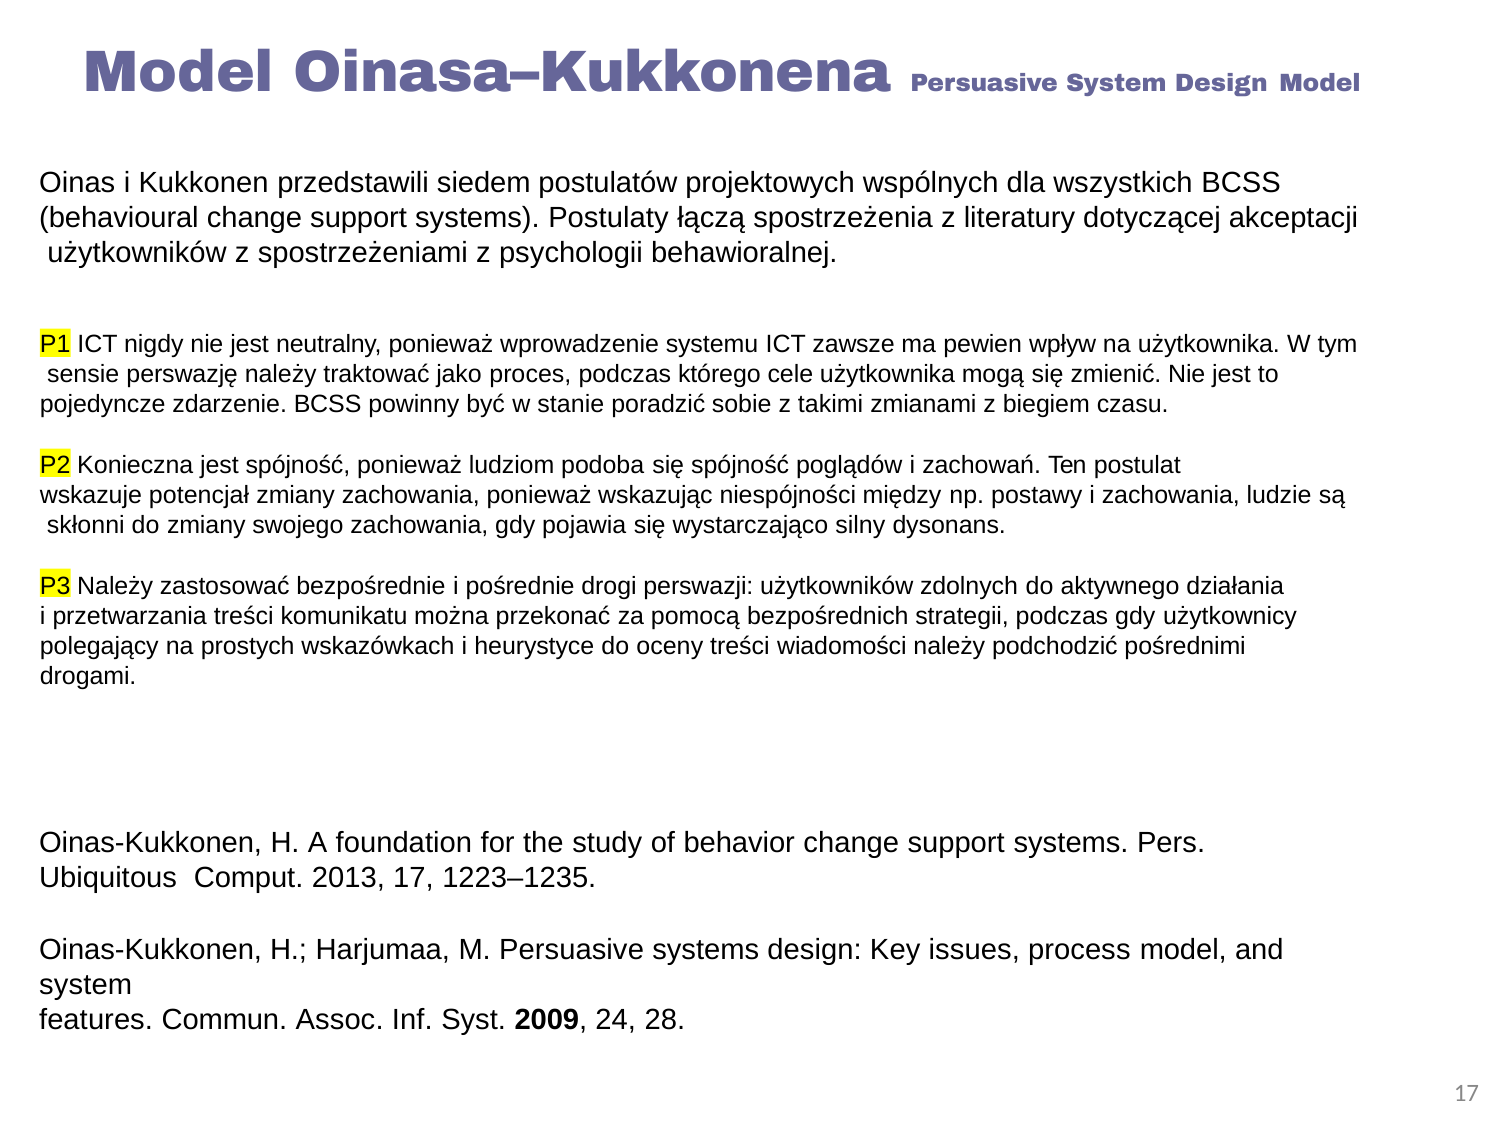

# Model Oinasa–Kukkonena Persuasive System Design Model
Oinas i Kukkonen przedstawili siedem postulatów projektowych wspólnych dla wszystkich BCSS  (behavioural change support systems). Postulaty łączą spostrzeżenia z literatury dotyczącej akceptacji  użytkowników z spostrzeżeniami z psychologii behawioralnej.

P1 ICT nigdy nie jest neutralny, ponieważ wprowadzenie systemu ICT zawsze ma pewien wpływ na użytkownika. W tym  sensie perswazję należy traktować jako proces, podczas którego cele użytkownika mogą się zmienić. Nie jest to  pojedyncze zdarzenie. BCSS powinny być w stanie poradzić sobie z takimi zmianami z biegiem czasu.

P2 Konieczna jest spójność, ponieważ ludziom podoba się spójność poglądów i zachowań. Ten postulat
wskazuje potencjał zmiany zachowania, ponieważ wskazując niespójności między np. postawy i zachowania, ludzie są  skłonni do zmiany swojego zachowania, gdy pojawia się wystarczająco silny dysonans.

P3 Należy zastosować bezpośrednie i pośrednie drogi perswazji: użytkowników zdolnych do aktywnego działania  i przetwarzania treści komunikatu można przekonać za pomocą bezpośrednich strategii, podczas gdy użytkownicy
polegający na prostych wskazówkach i heurystyce do oceny treści wiadomości należy podchodzić pośrednimi drogami.

Oinas-Kukkonen, H. A foundation for the study of behavior change support systems. Pers. Ubiquitous  Comput. 2013, 17, 1223–1235.

Oinas-Kukkonen, H.; Harjumaa, M. Persuasive systems design: Key issues, process model, and system
features. Commun. Assoc. Inf. Syst. 2009, 24, 28.
17